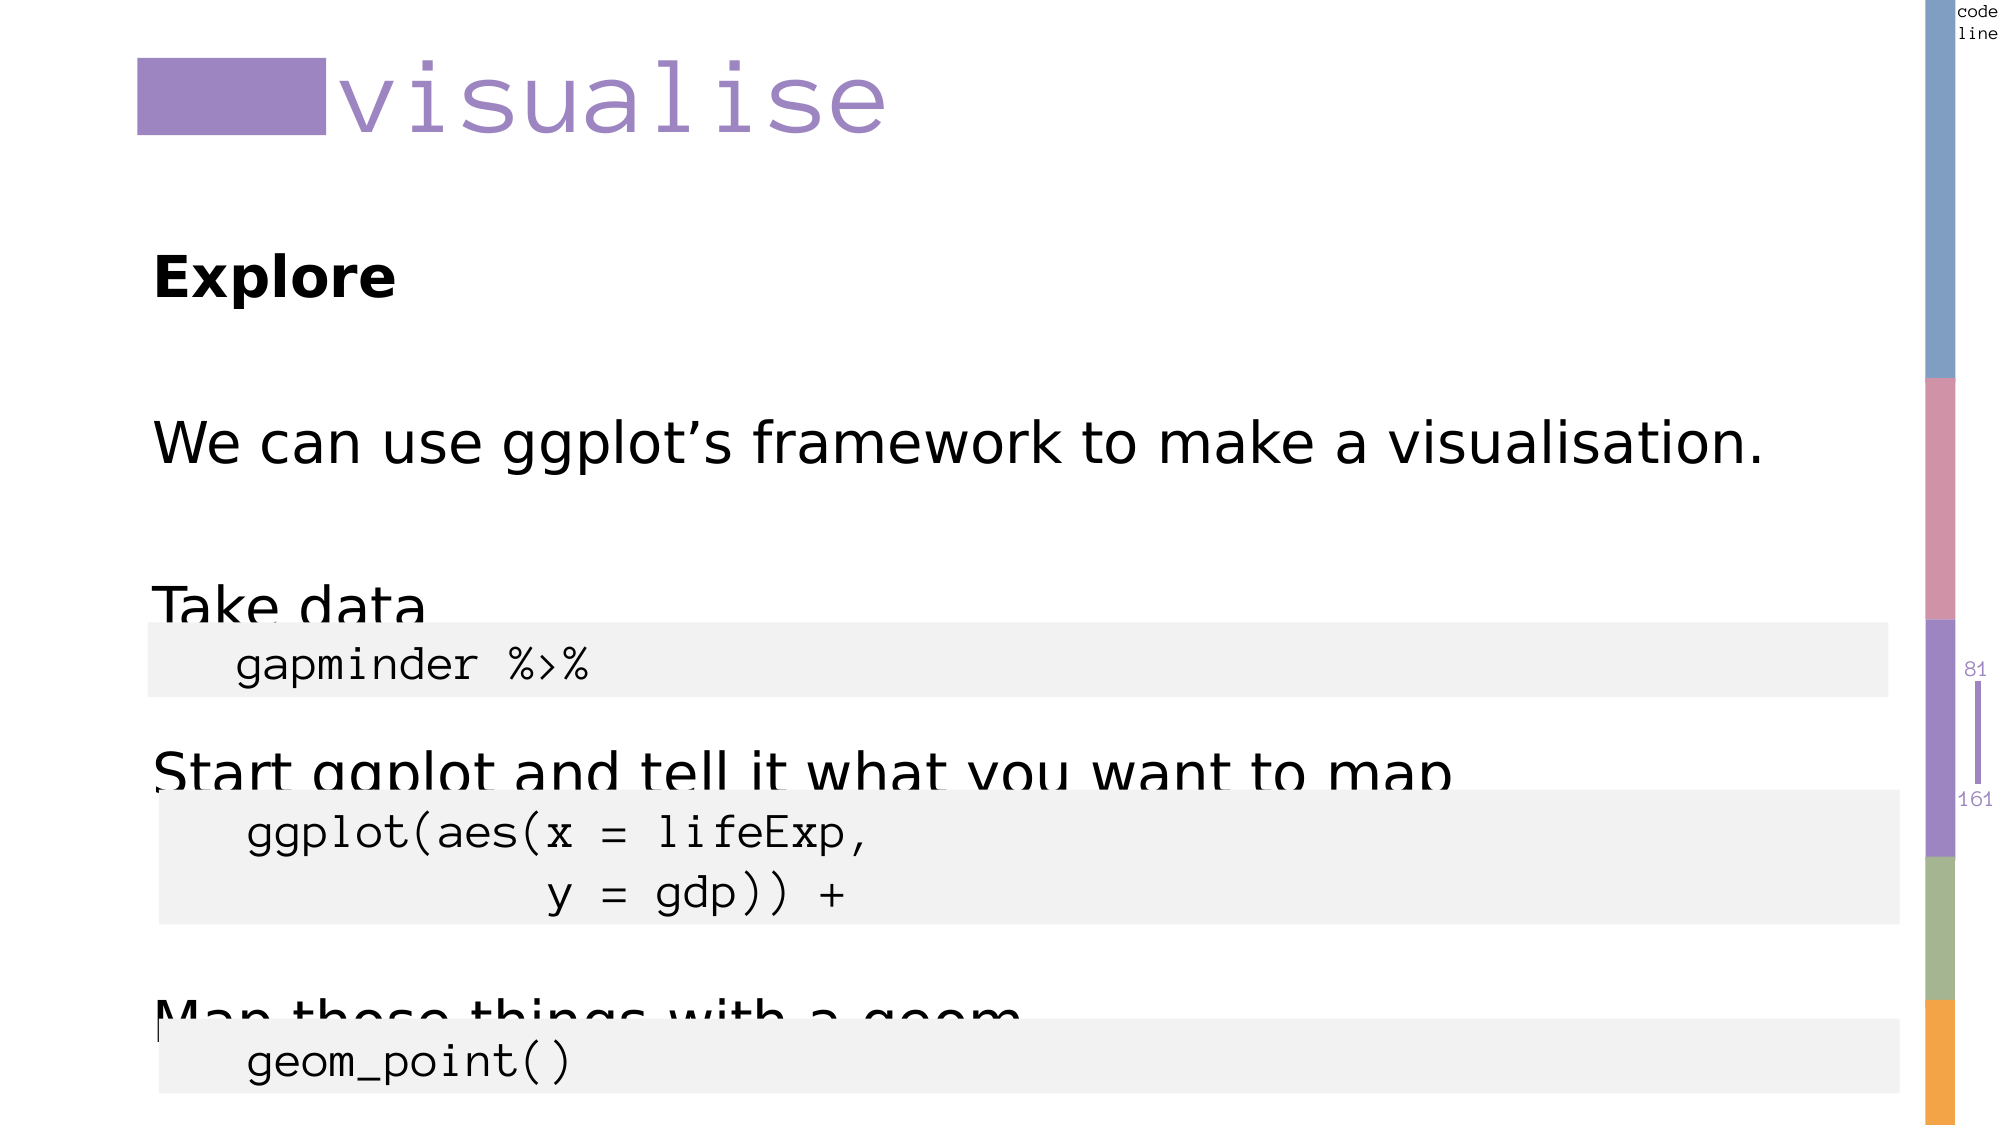

code line

# visualise

Explore

We can use ggplot’s framework to make a visualisation.

Take data

Start ggplot and tell it what you want to map

Map those things with a geom

gapminder %>%
81
161
ggplot(aes(x = lifeExp,
           y = gdp)) +
geom_point()